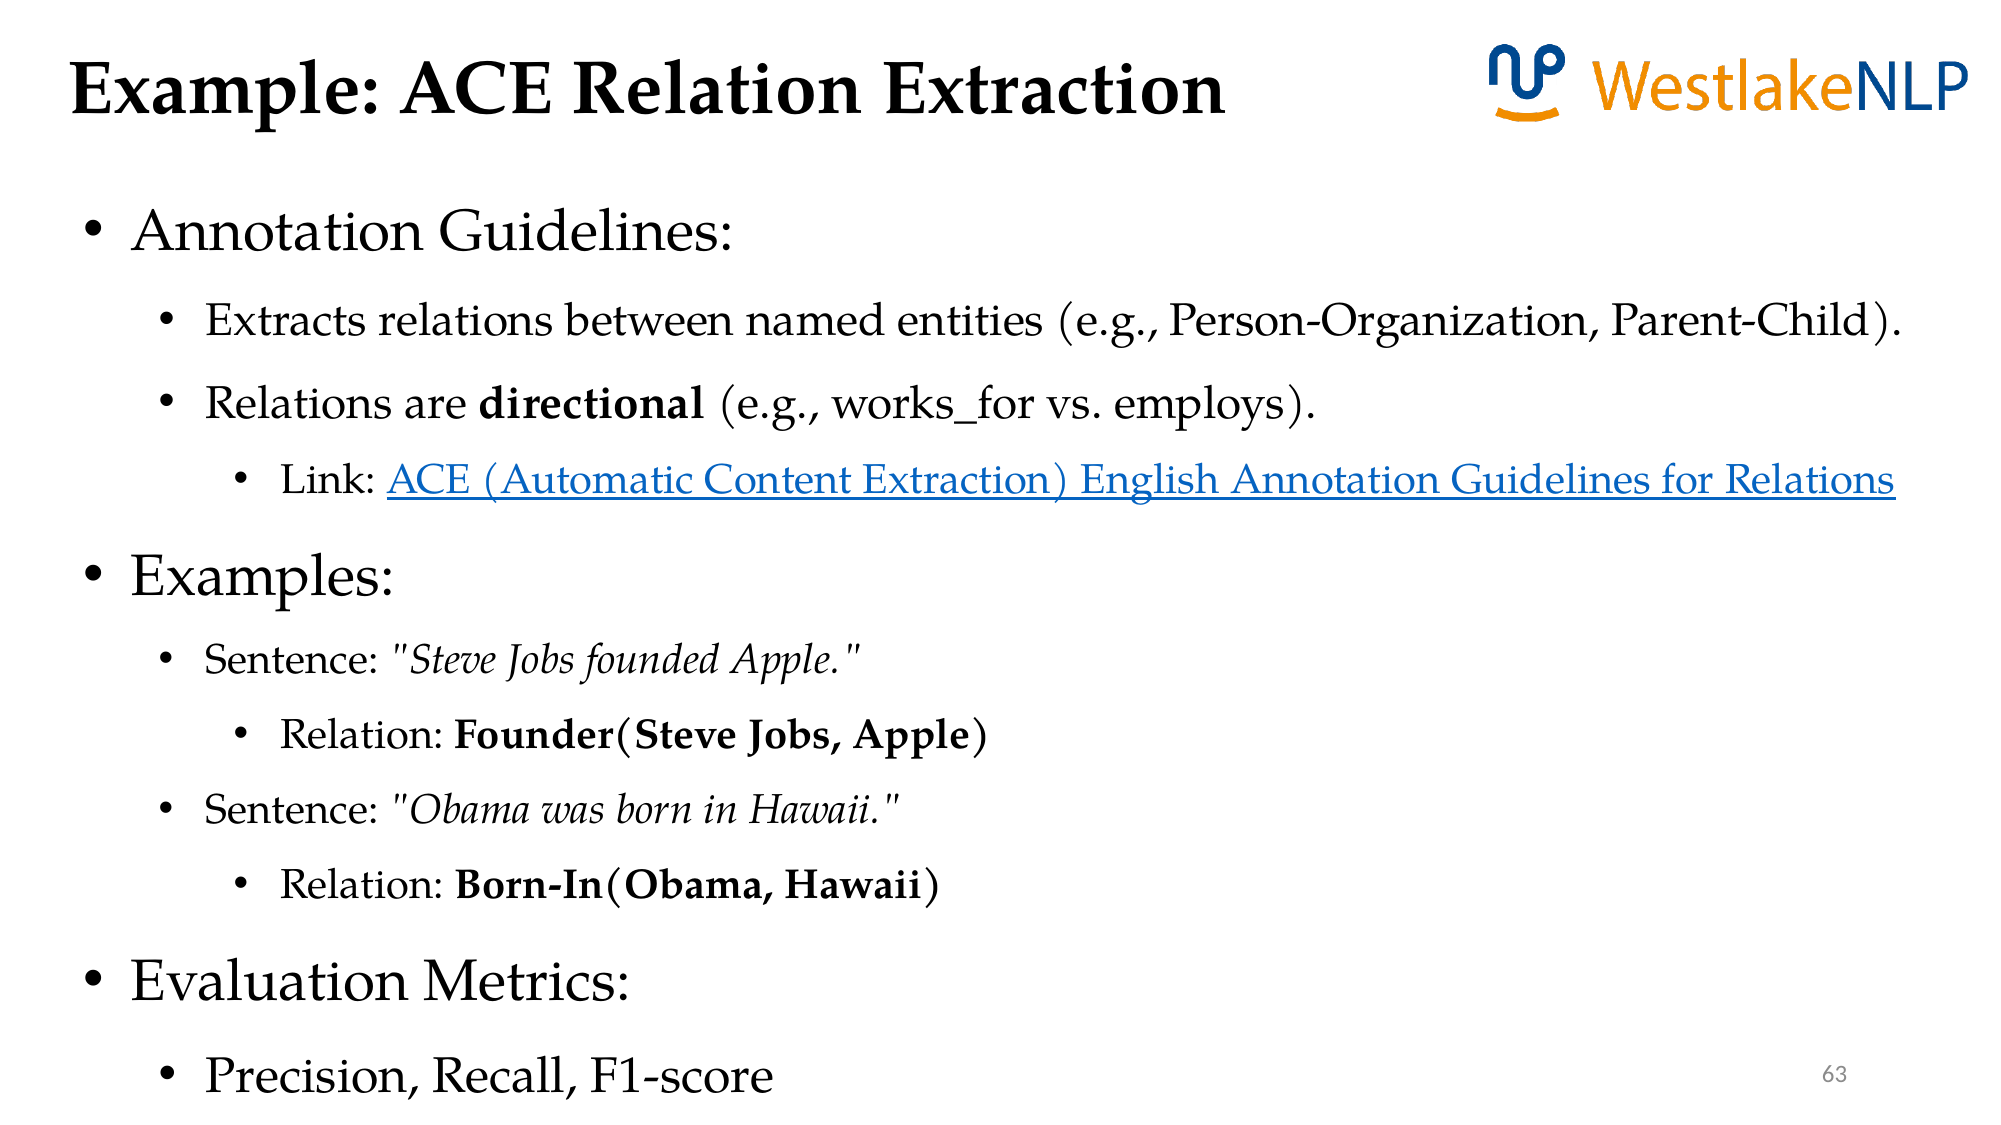

Example: ACE Relation Extraction
Annotation Guidelines:
Extracts relations between named entities (e.g., Person-Organization, Parent-Child).
Relations are directional (e.g., works_for vs. employs).
Link: ACE (Automatic Content Extraction) English Annotation Guidelines for Relations
Examples:
Sentence: "Steve Jobs founded Apple."
Relation: Founder(Steve Jobs, Apple)
Sentence: "Obama was born in Hawaii."
Relation: Born-In(Obama, Hawaii)
Evaluation Metrics:
Precision, Recall, F1-score
63